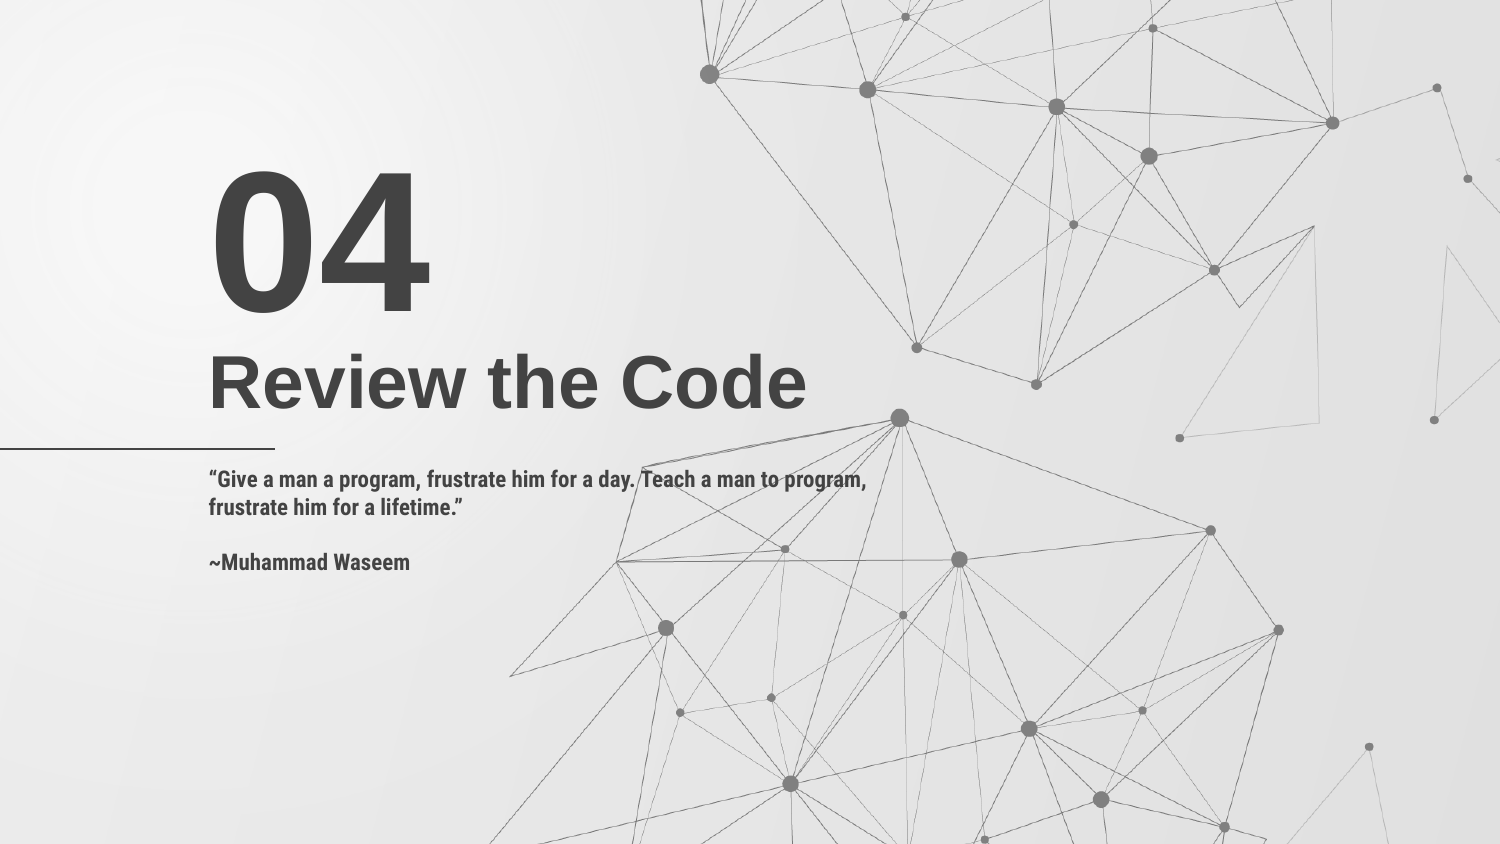

04
# Review the Code
“Give a man a program, frustrate him for a day. Teach a man to program, frustrate him for a lifetime.”

~Muhammad Waseem